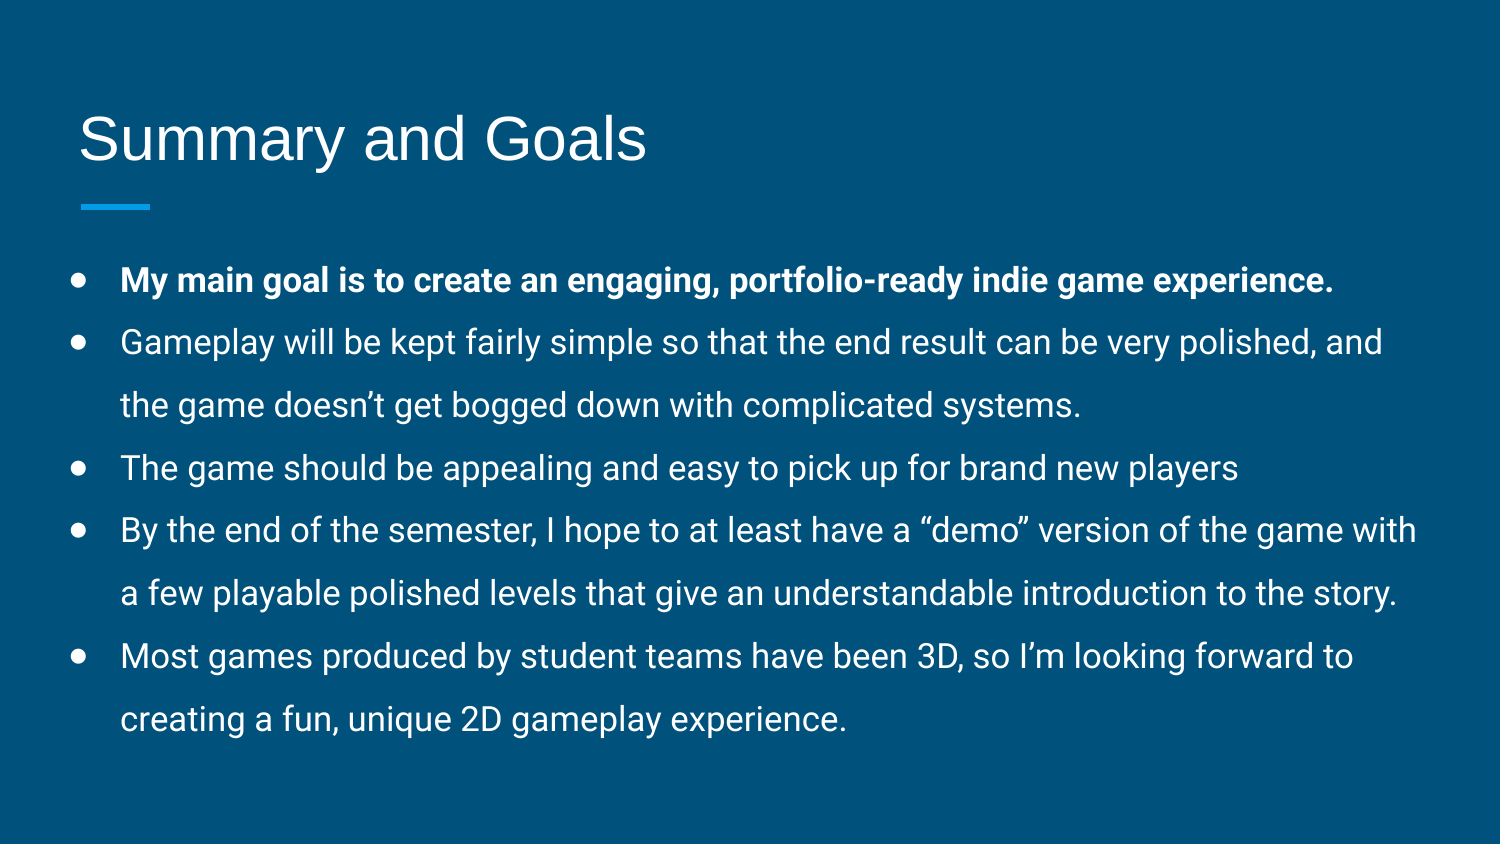

# Summary and Goals
My main goal is to create an engaging, portfolio-ready indie game experience.
Gameplay will be kept fairly simple so that the end result can be very polished, and the game doesn’t get bogged down with complicated systems.
The game should be appealing and easy to pick up for brand new players
By the end of the semester, I hope to at least have a “demo” version of the game with a few playable polished levels that give an understandable introduction to the story.
Most games produced by student teams have been 3D, so I’m looking forward to creating a fun, unique 2D gameplay experience.